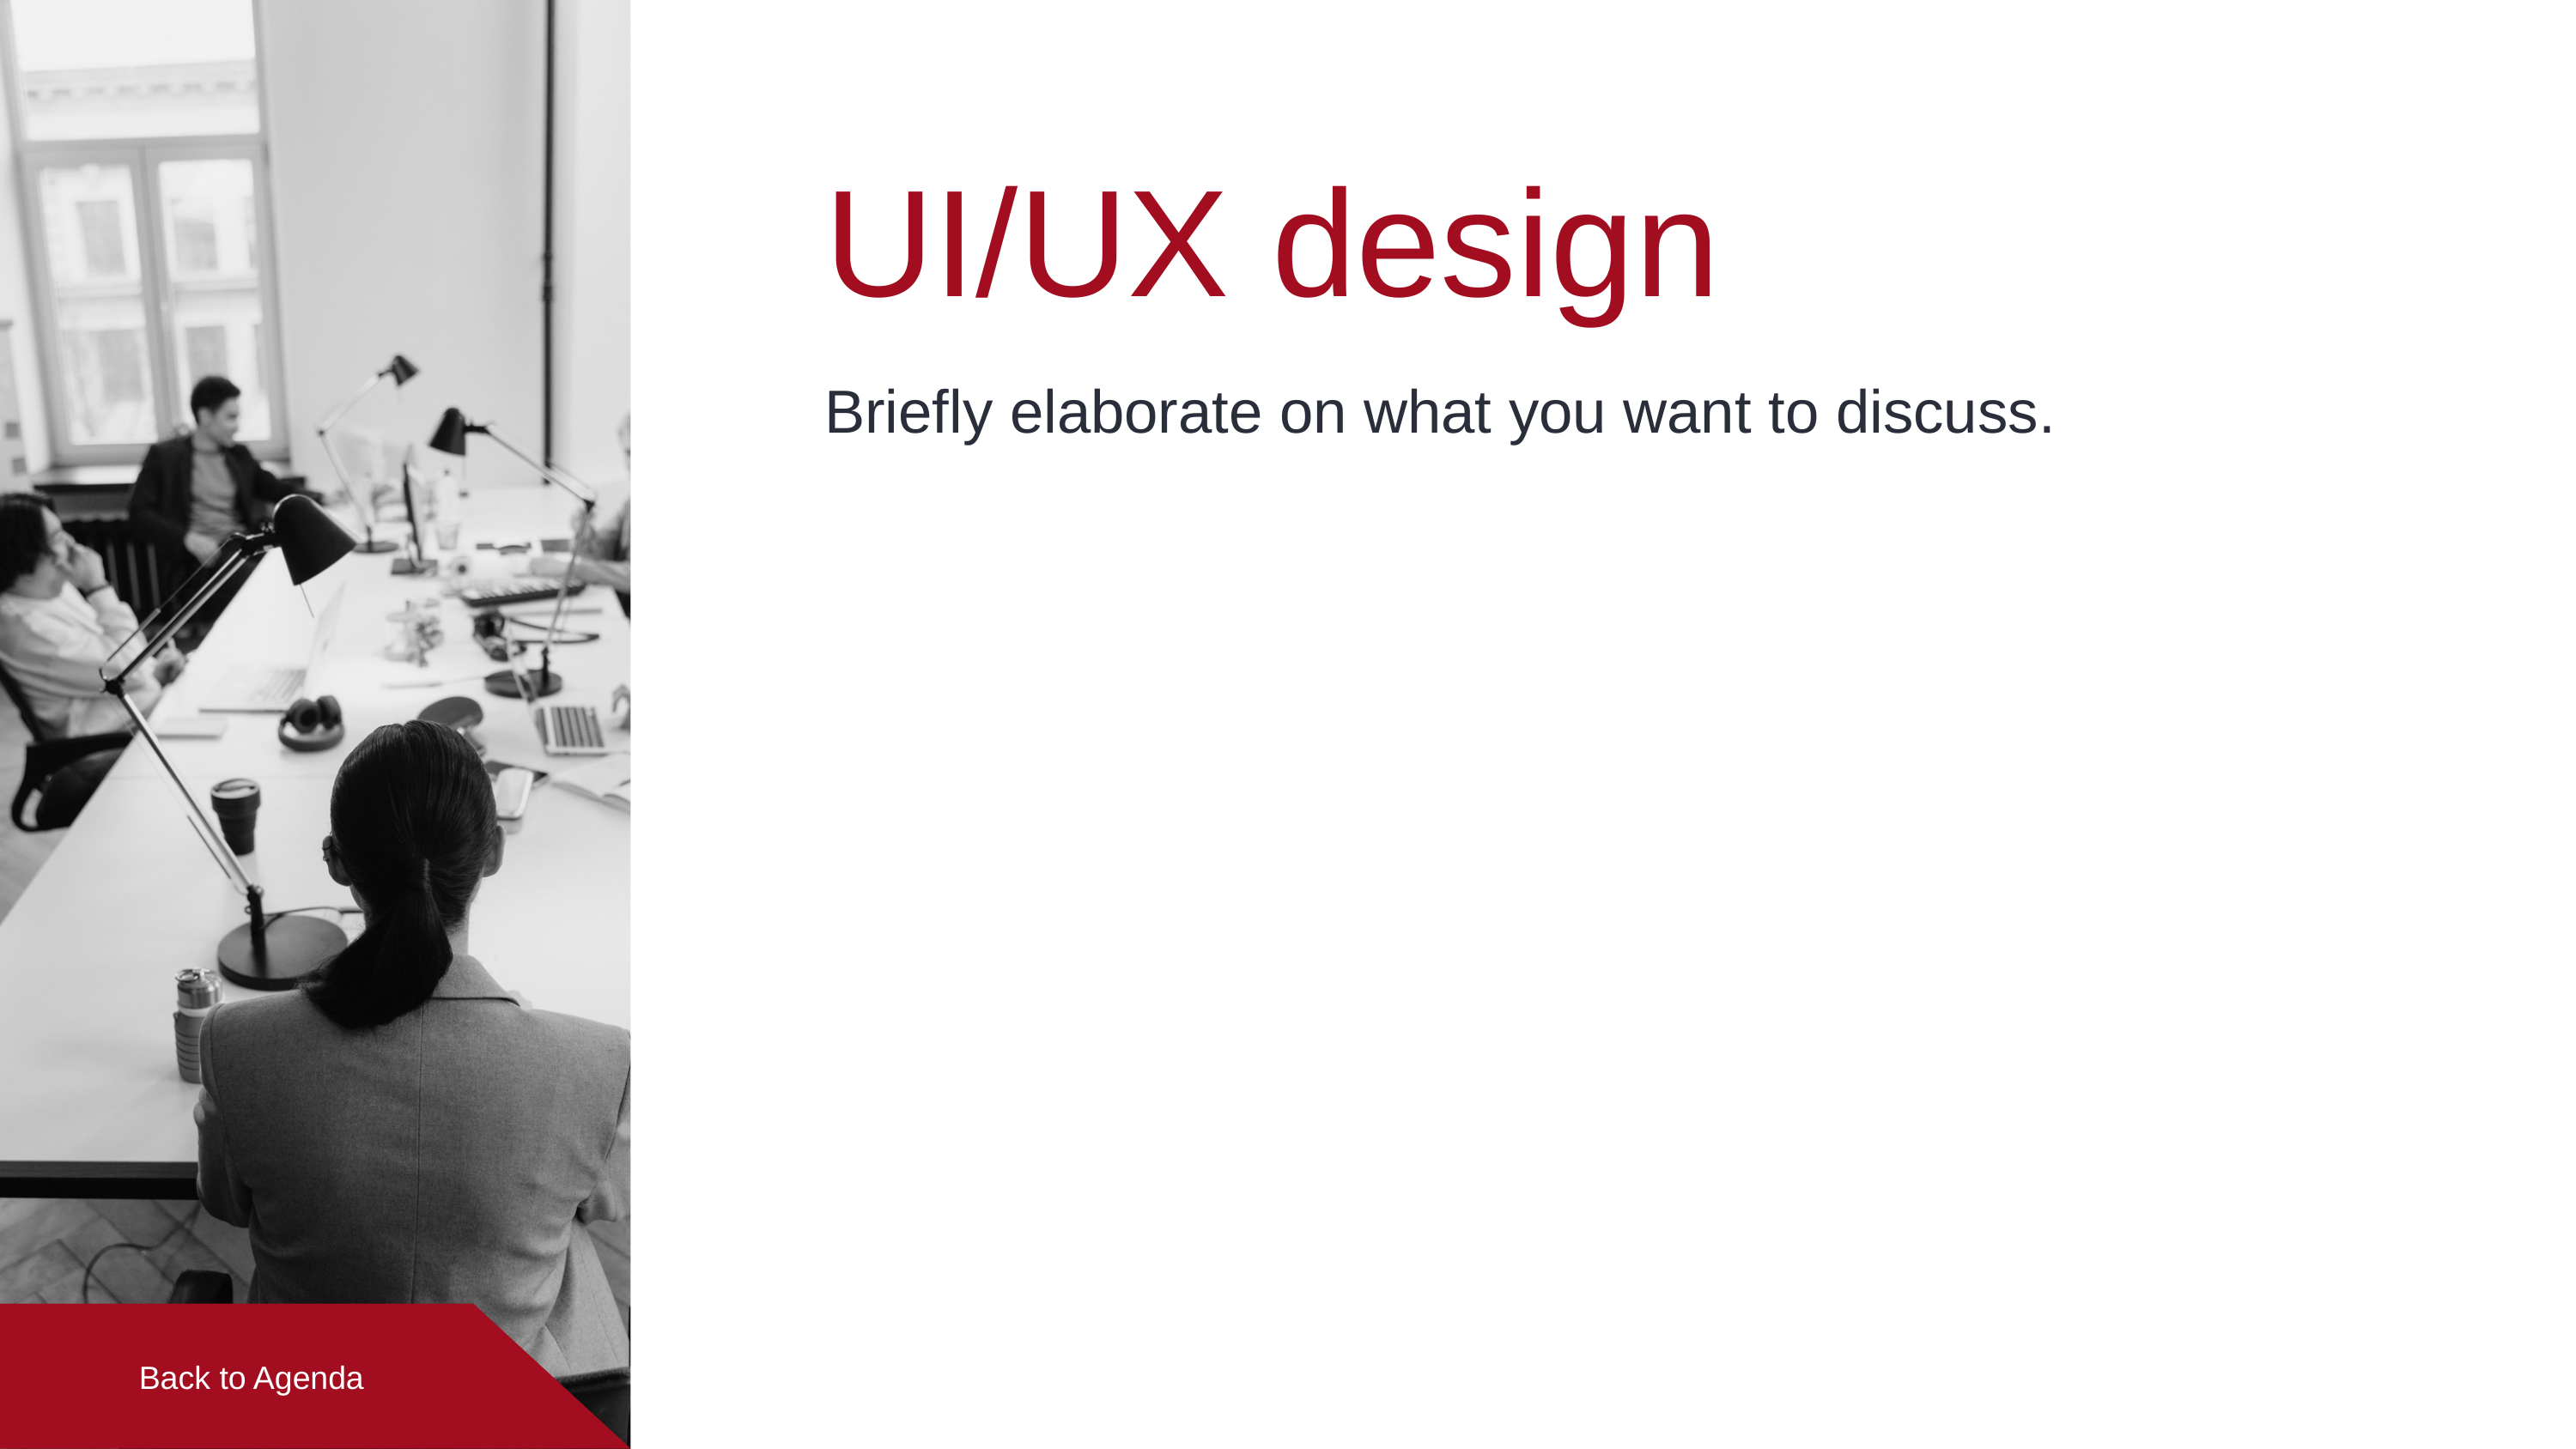

UI/UX design
Briefly elaborate on what you want to discuss.

Back to Agenda